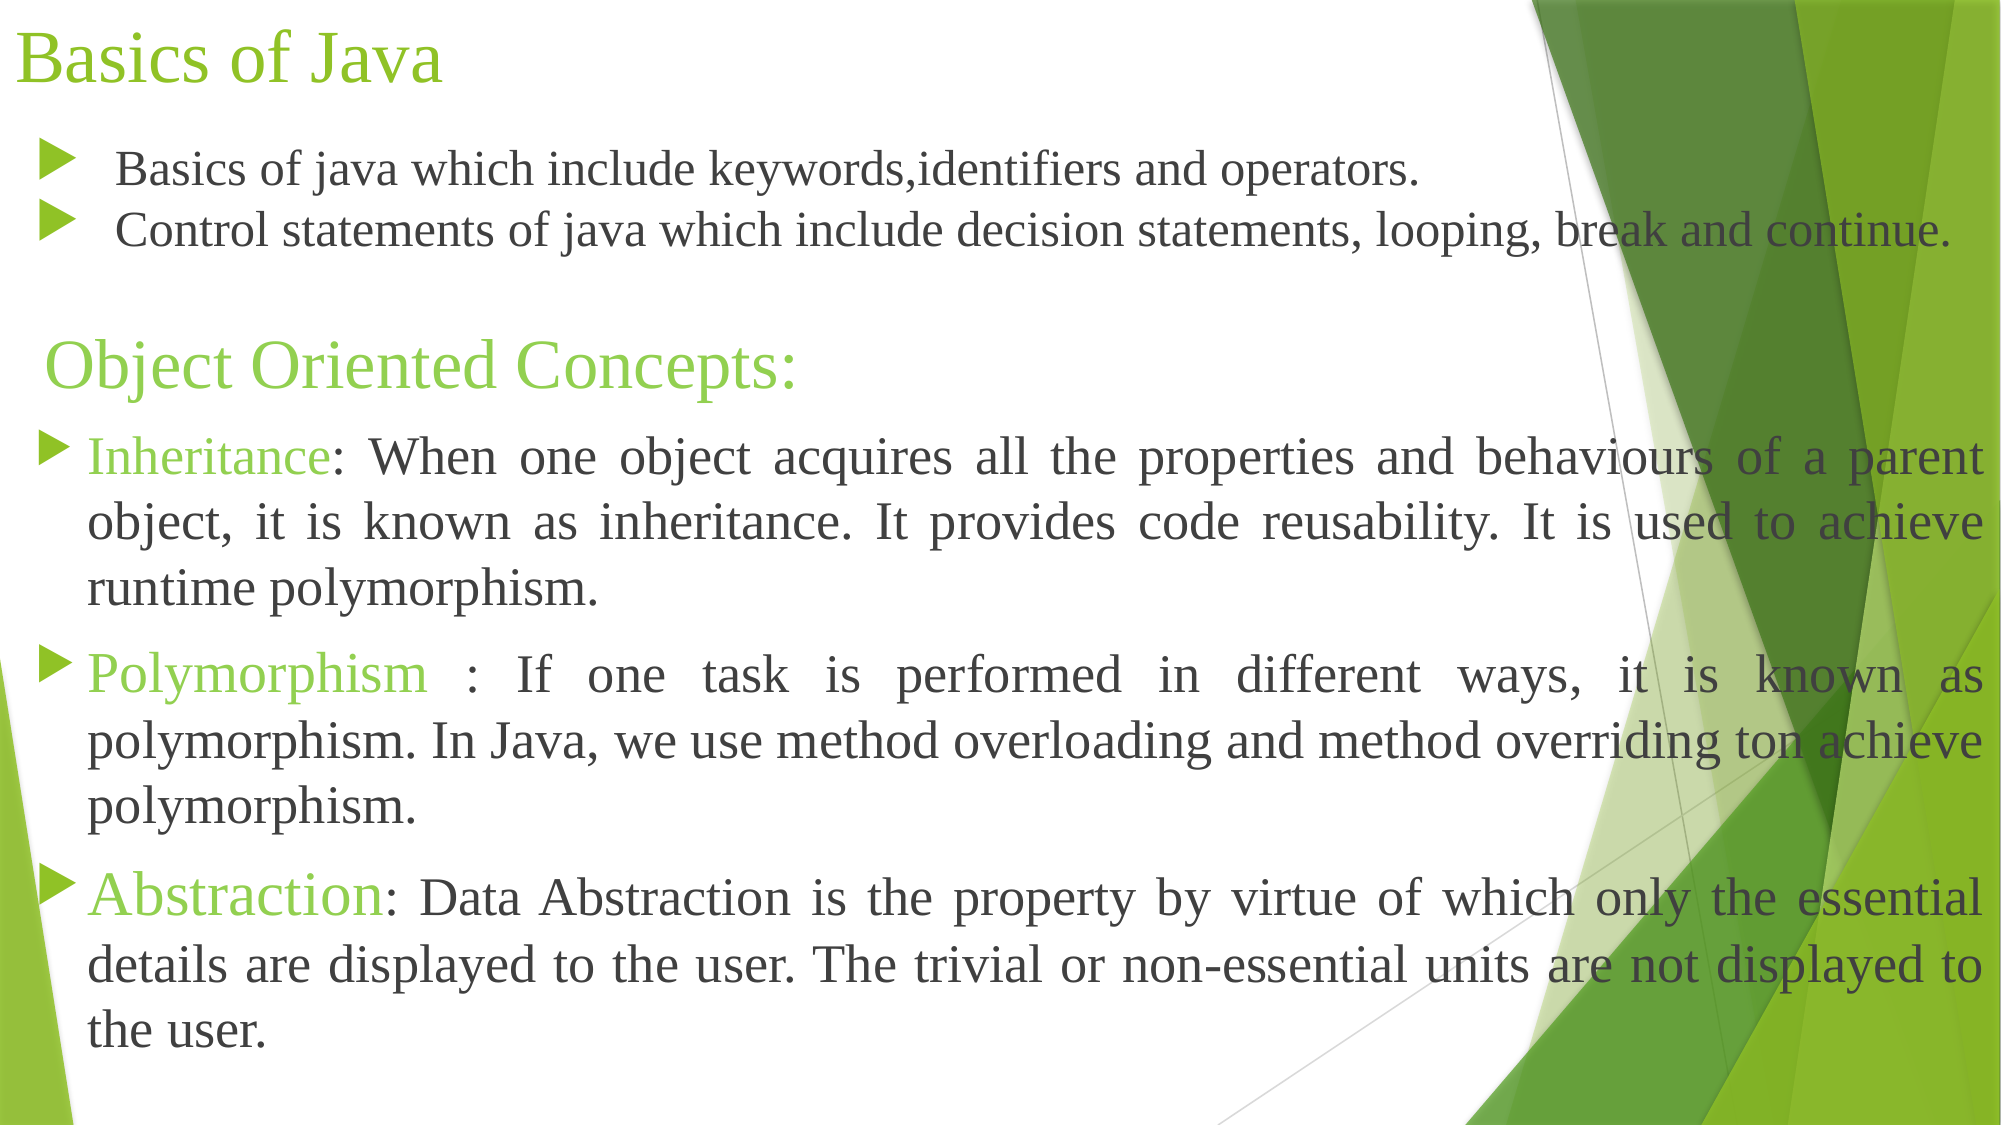

# Basics of Java
Basics of java which include keywords,identifiers and operators.
Control statements of java which include decision statements, looping, break and continue.

Object Oriented Concepts:
Inheritance: When one object acquires all the properties and behaviours of a parent object, it is known as inheritance. It provides code reusability. It is used to achieve runtime polymorphism.
Polymorphism : If one task is performed in different ways, it is known as polymorphism. In Java, we use method overloading and method overriding ton achieve polymorphism.
Abstraction: Data Abstraction is the property by virtue of which only the essential details are displayed to the user. The trivial or non-essential units are not displayed to the user.